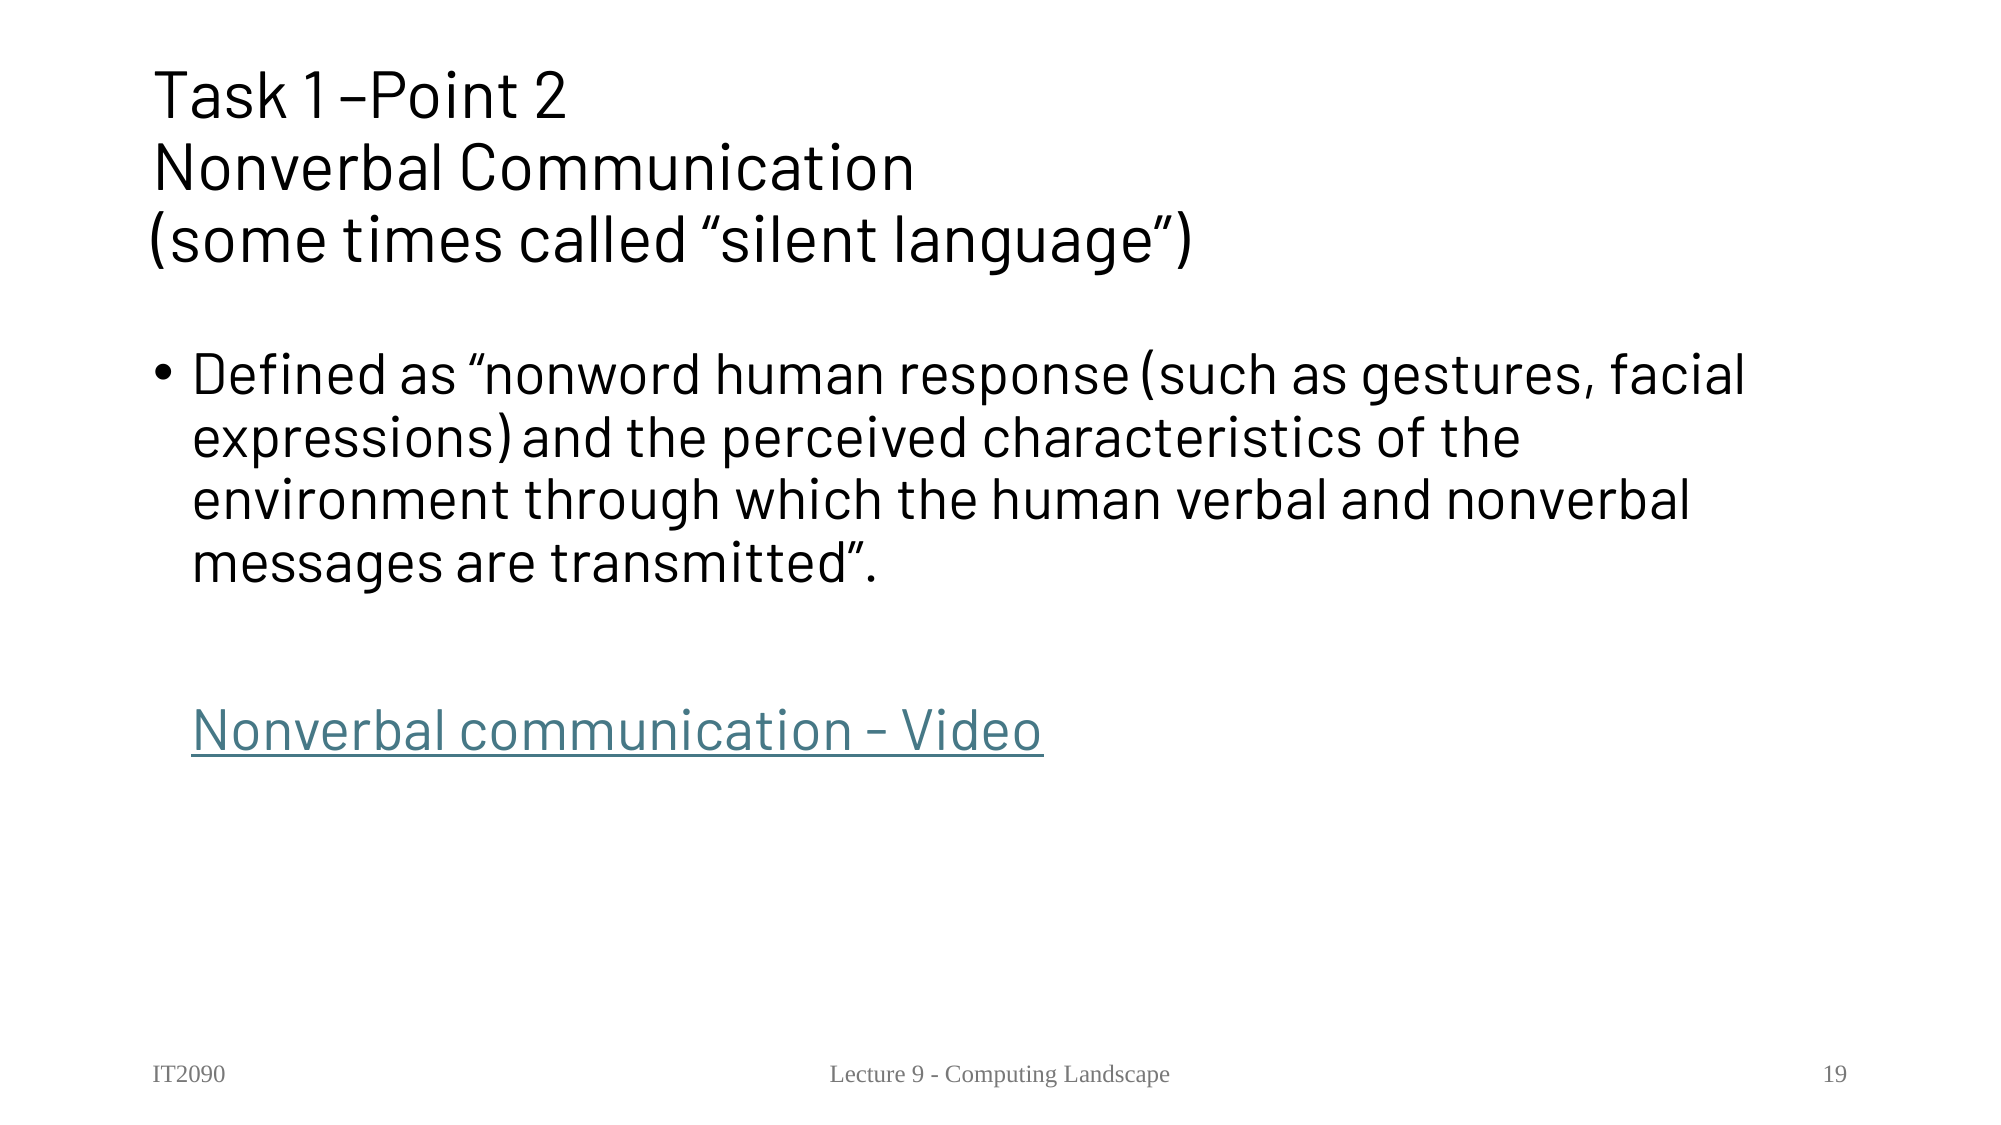

# Task 1 –Point 2 Nonverbal Communication (some times called “silent language”)

Defined as “nonword human response (such as gestures, facial expressions) and the perceived characteristics of the environment through which the human verbal and nonverbal messages are transmitted”.

	Nonverbal communication - Video

IT2090
Lecture 9 - Computing Landscape
19